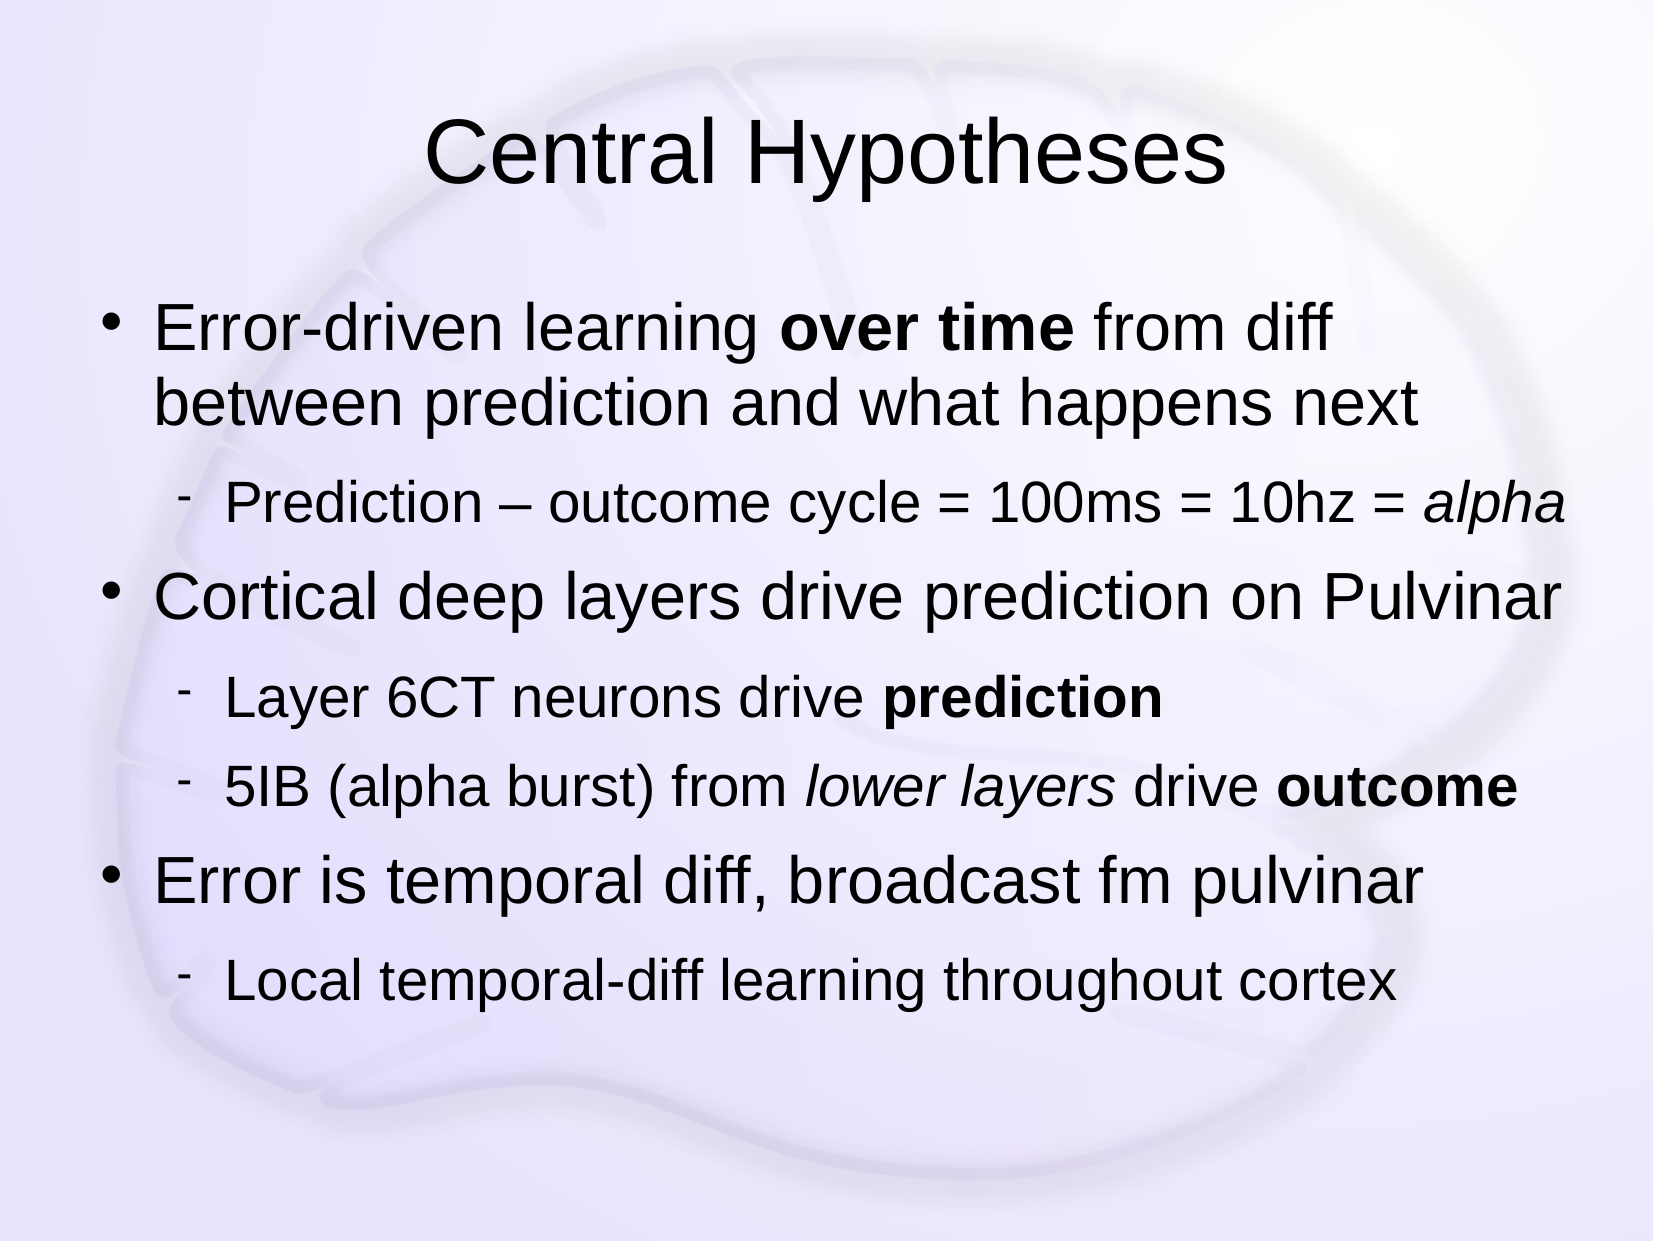

# Central Hypotheses
Error-driven learning over time from diff between prediction and what happens next
Prediction – outcome cycle = 100ms = 10hz = alpha
Cortical deep layers drive prediction on Pulvinar
Layer 6CT neurons drive prediction
5IB (alpha burst) from lower layers drive outcome
Error is temporal diff, broadcast fm pulvinar
Local temporal-diff learning throughout cortex